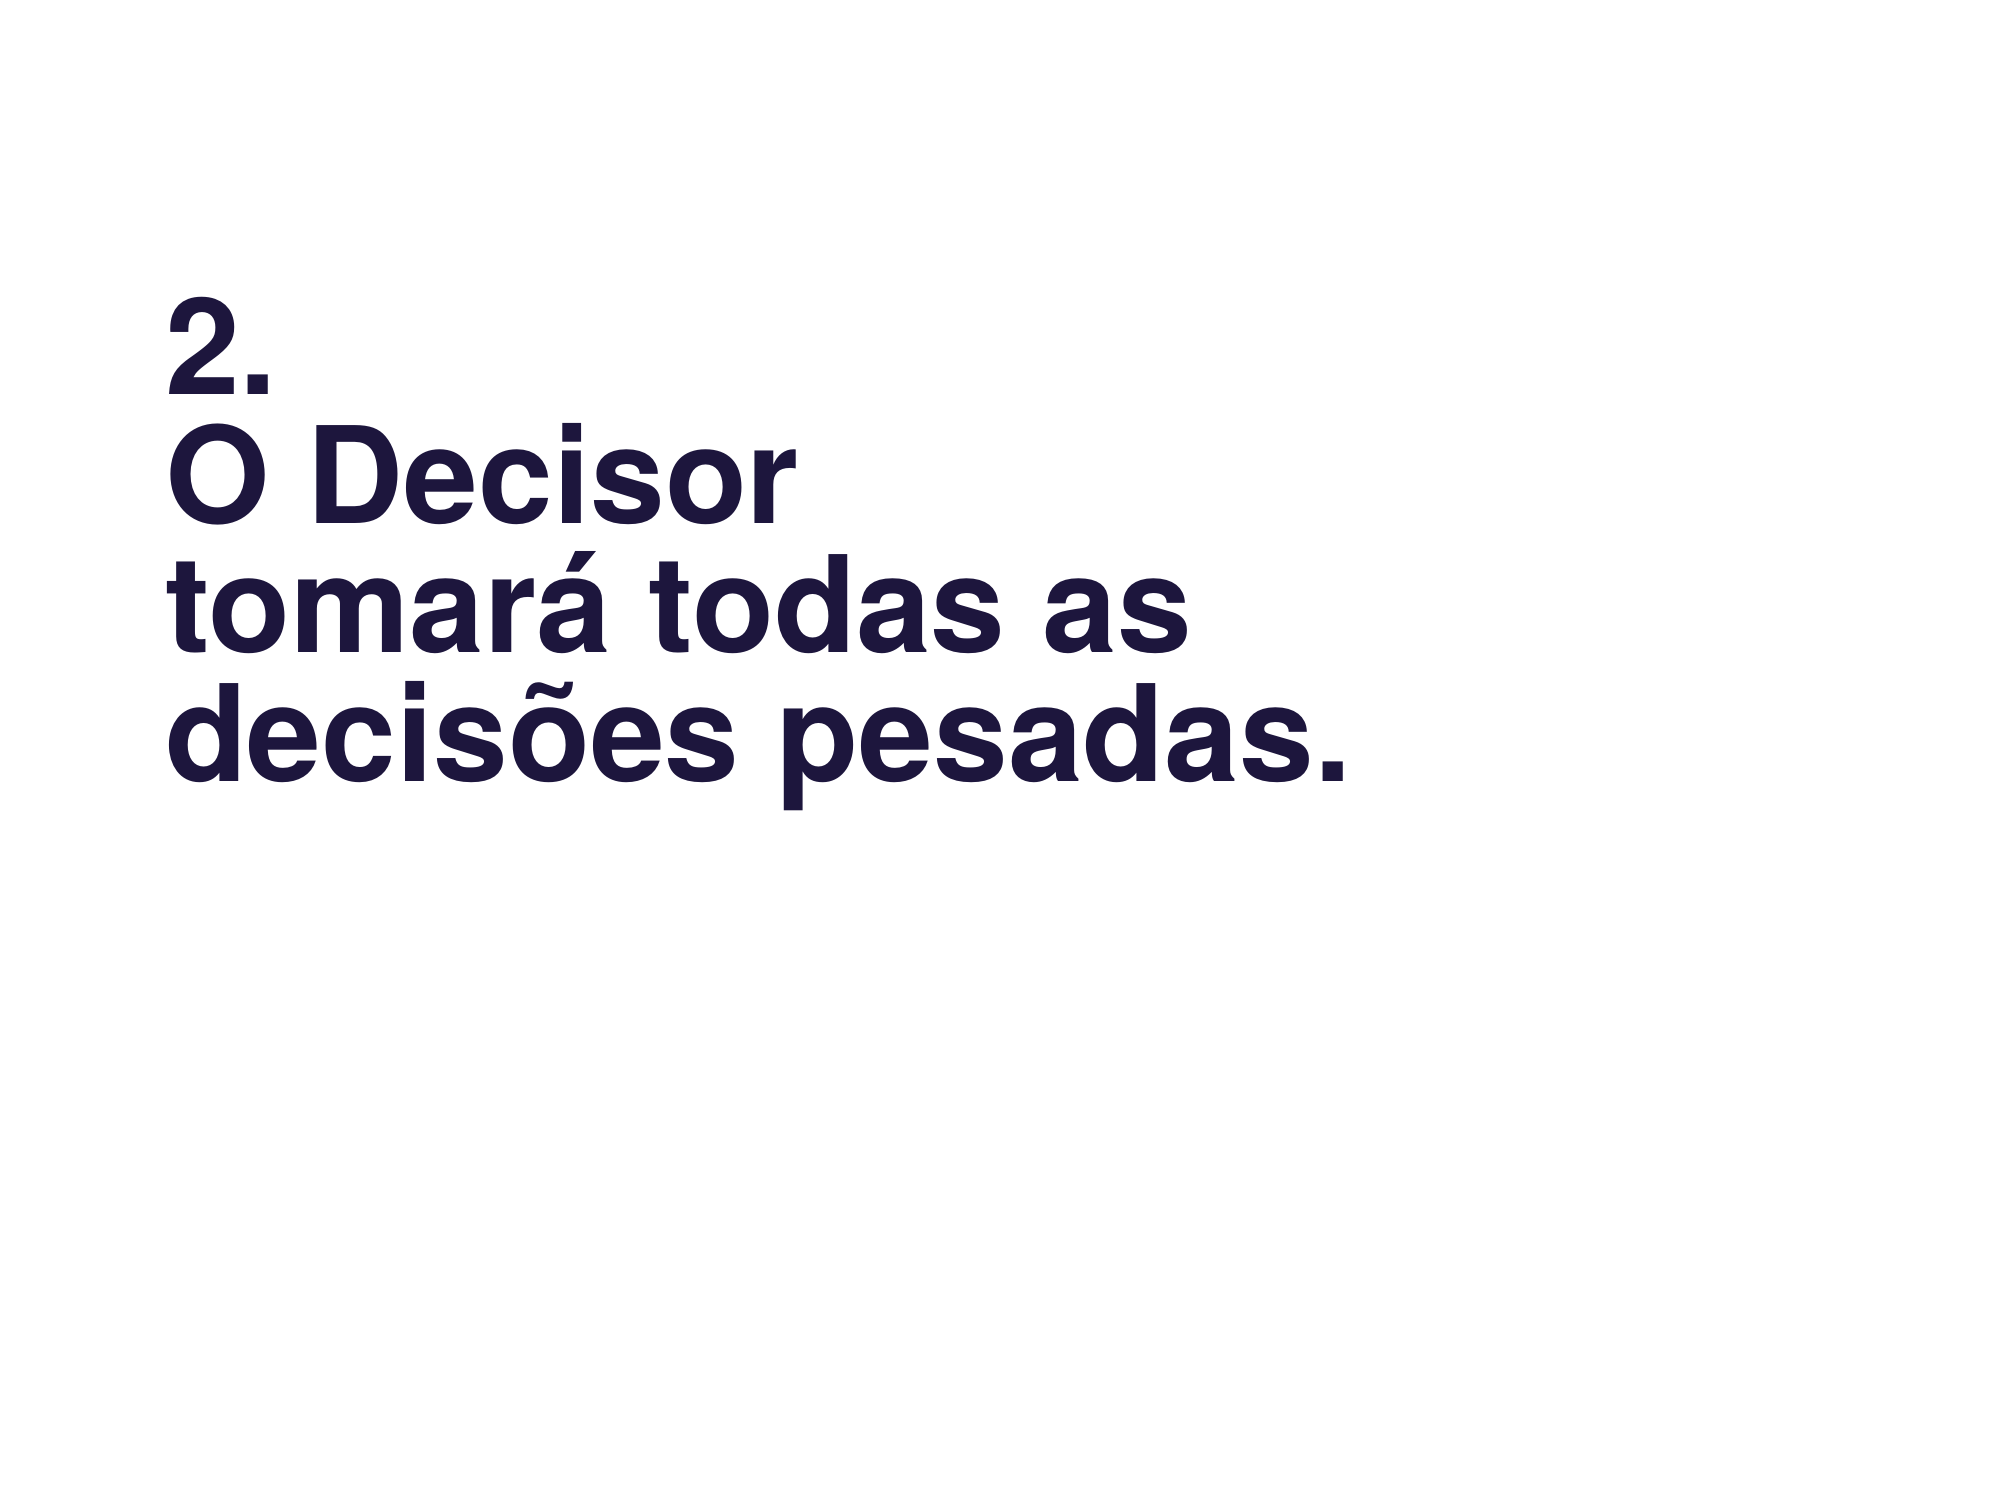

2.
O Decisor
tomará todas as
decisões pesadas.